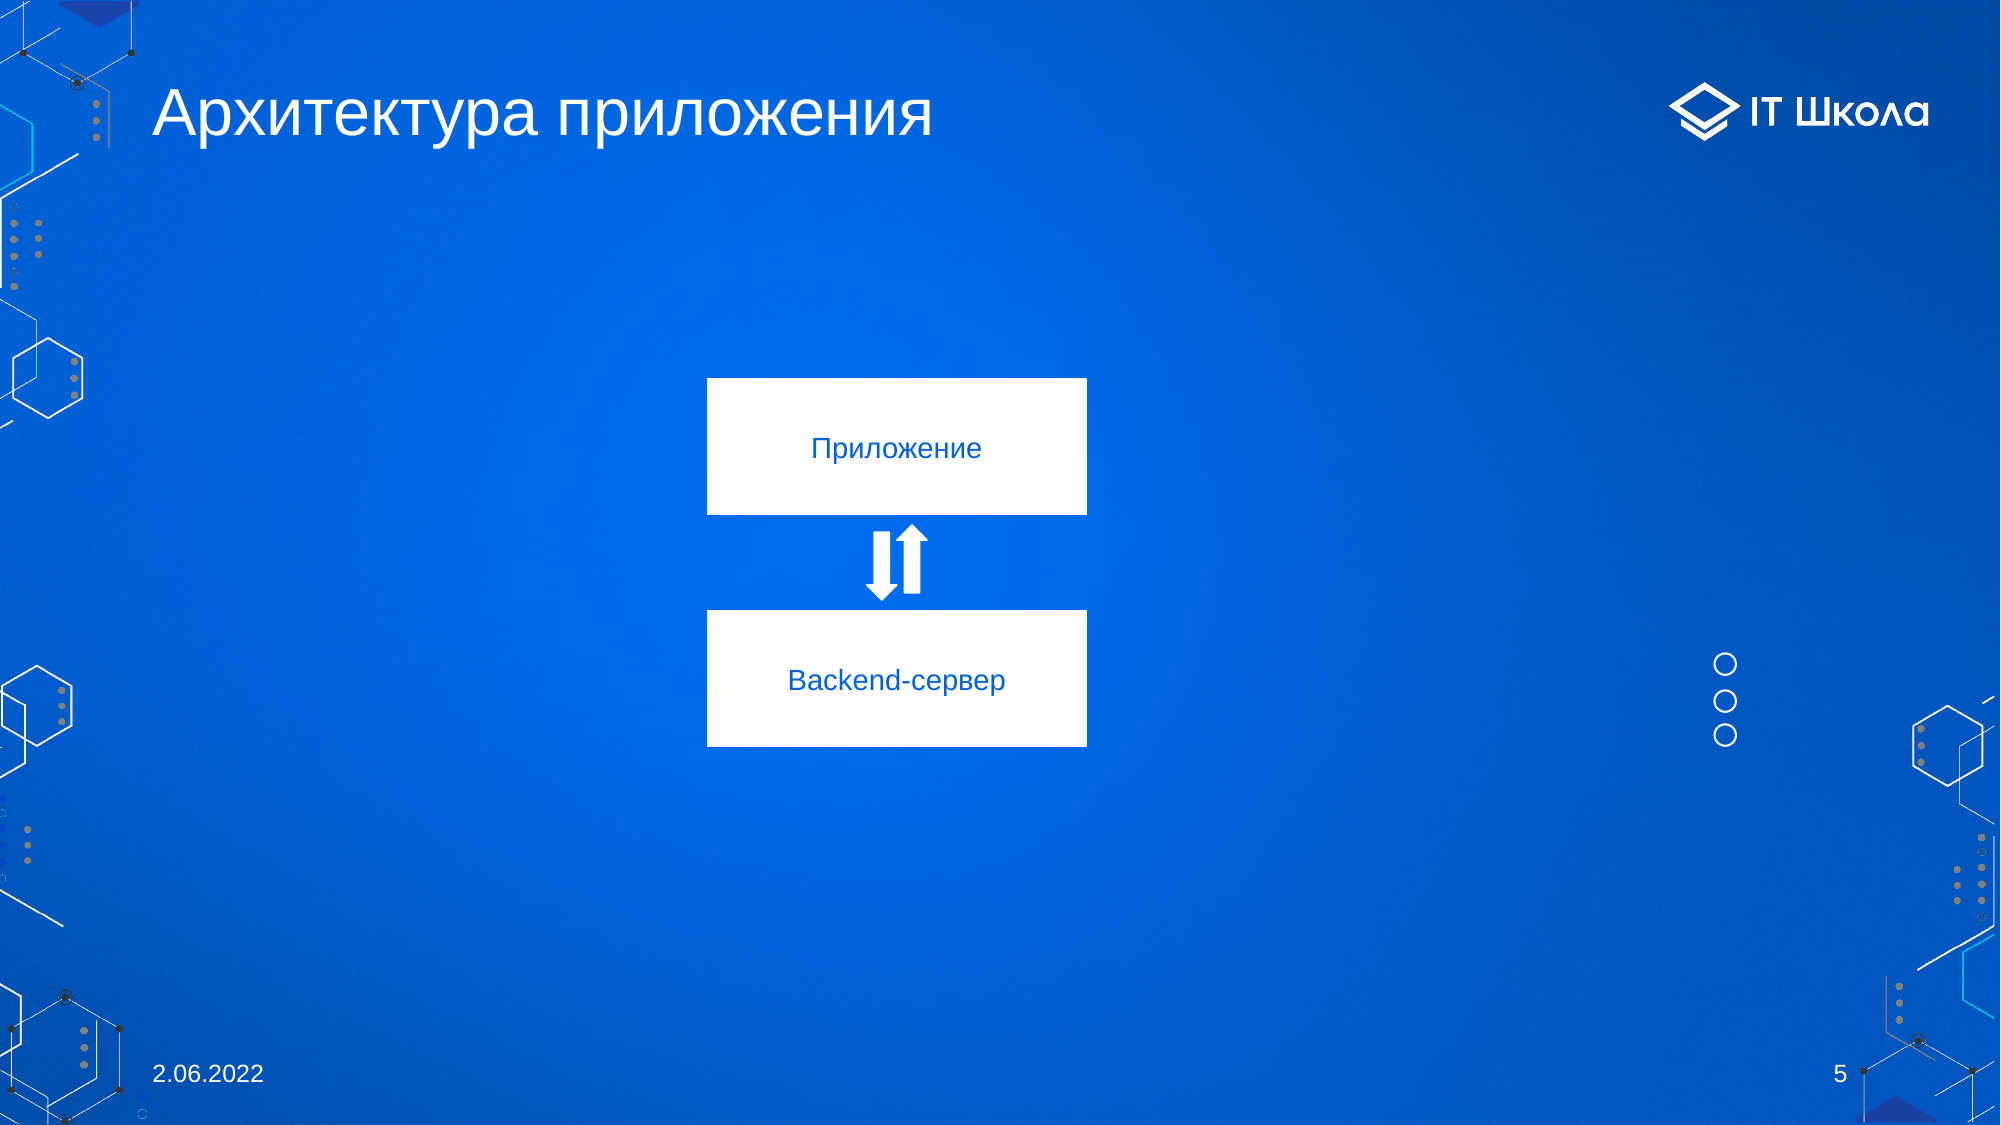

# Архитектура приложения
Приложение

Backend-сервер

2.06.2022
5